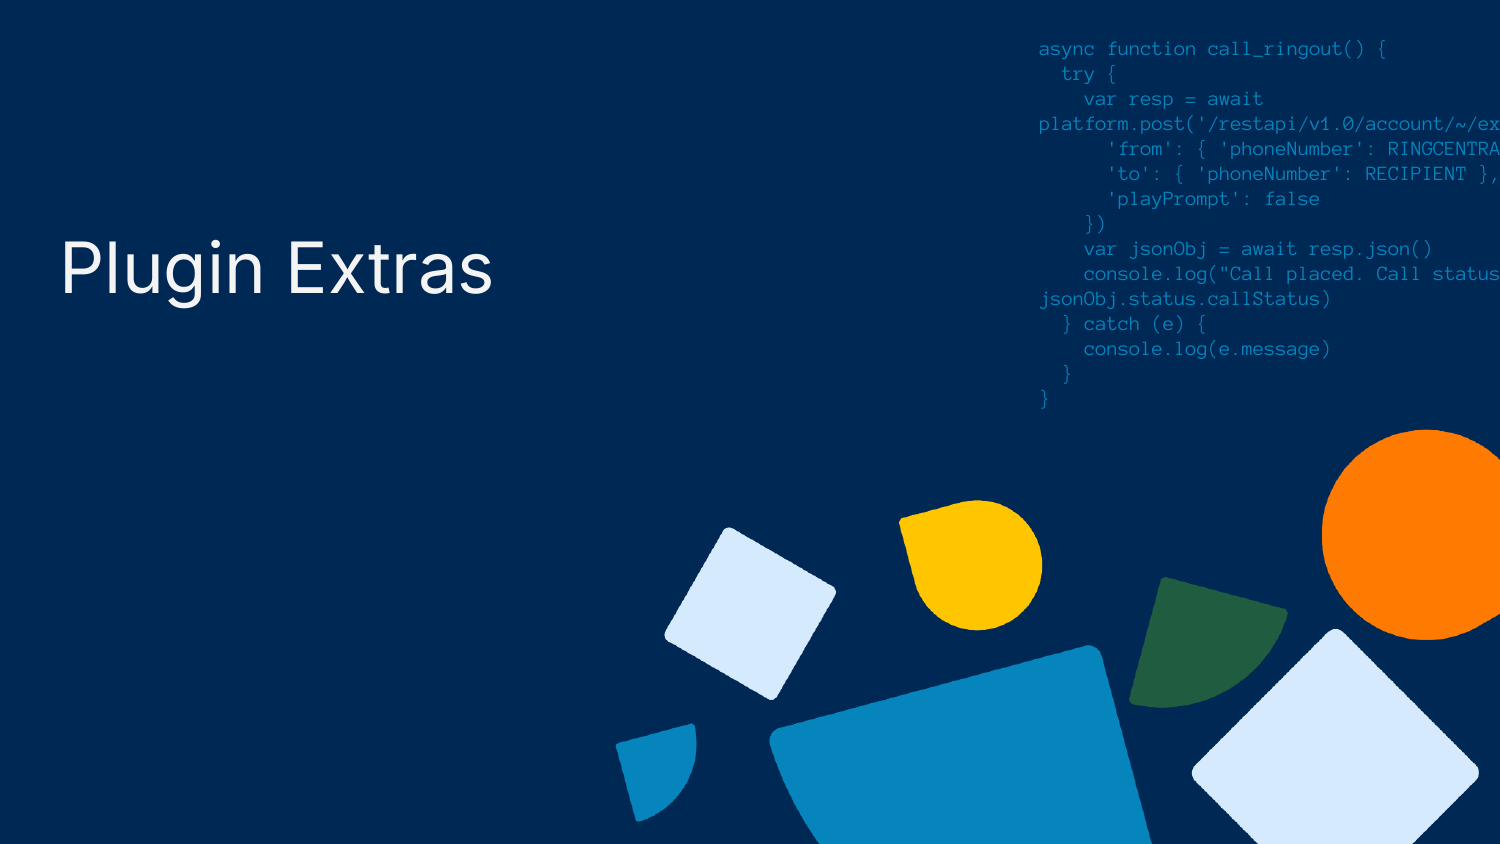

async function call_ringout() {
  try {
    var resp = await platform.post('/restapi/v1.0/account/~/extension/~/ring-out', {
      'from': { 'phoneNumber': RINGCENTRAL_USERNAME },
      'to': { 'phoneNumber': RECIPIENT },
      'playPrompt': false
    })
    var jsonObj = await resp.json()
    console.log("Call placed. Call status: " + jsonObj.status.callStatus)
  } catch (e) {
    console.log(e.message)
  }
}
# Plugin Extras